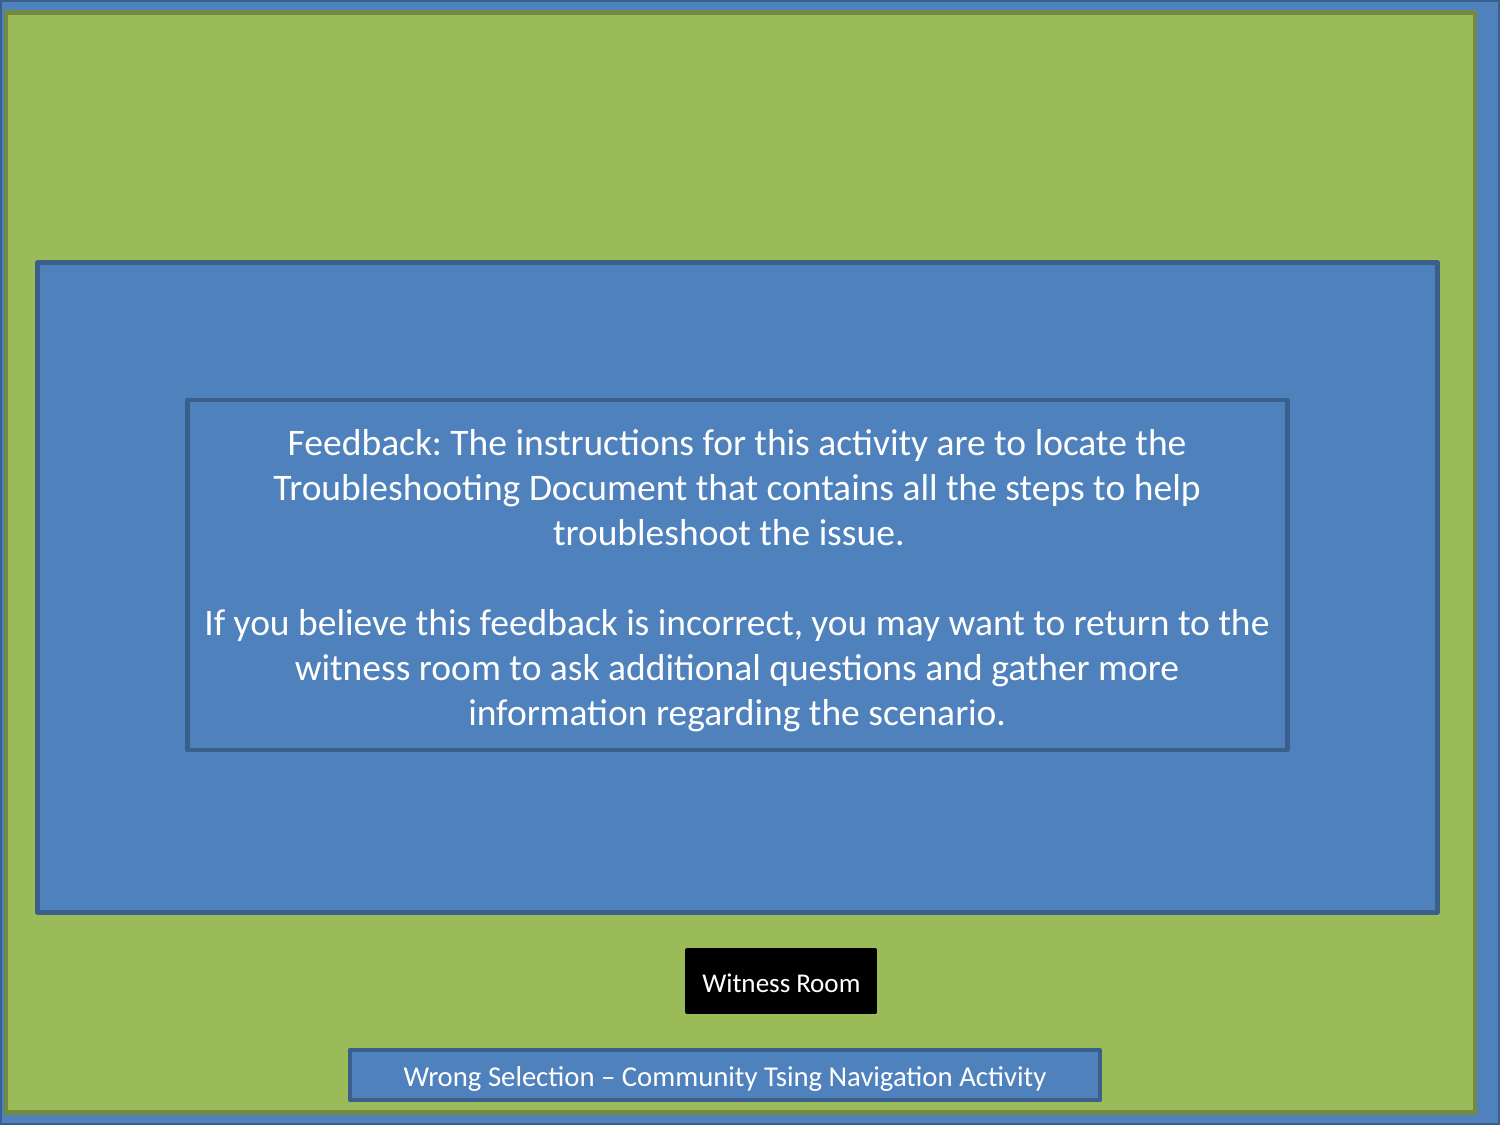

#

Feedback: The instructions for this activity are to locate the Troubleshooting Document that contains all the steps to help troubleshoot the issue.

If you believe this feedback is incorrect, you may want to return to the witness room to ask additional questions and gather more information regarding the scenario.
Witness Room
Wrong Selection – Community Tsing Navigation Activity